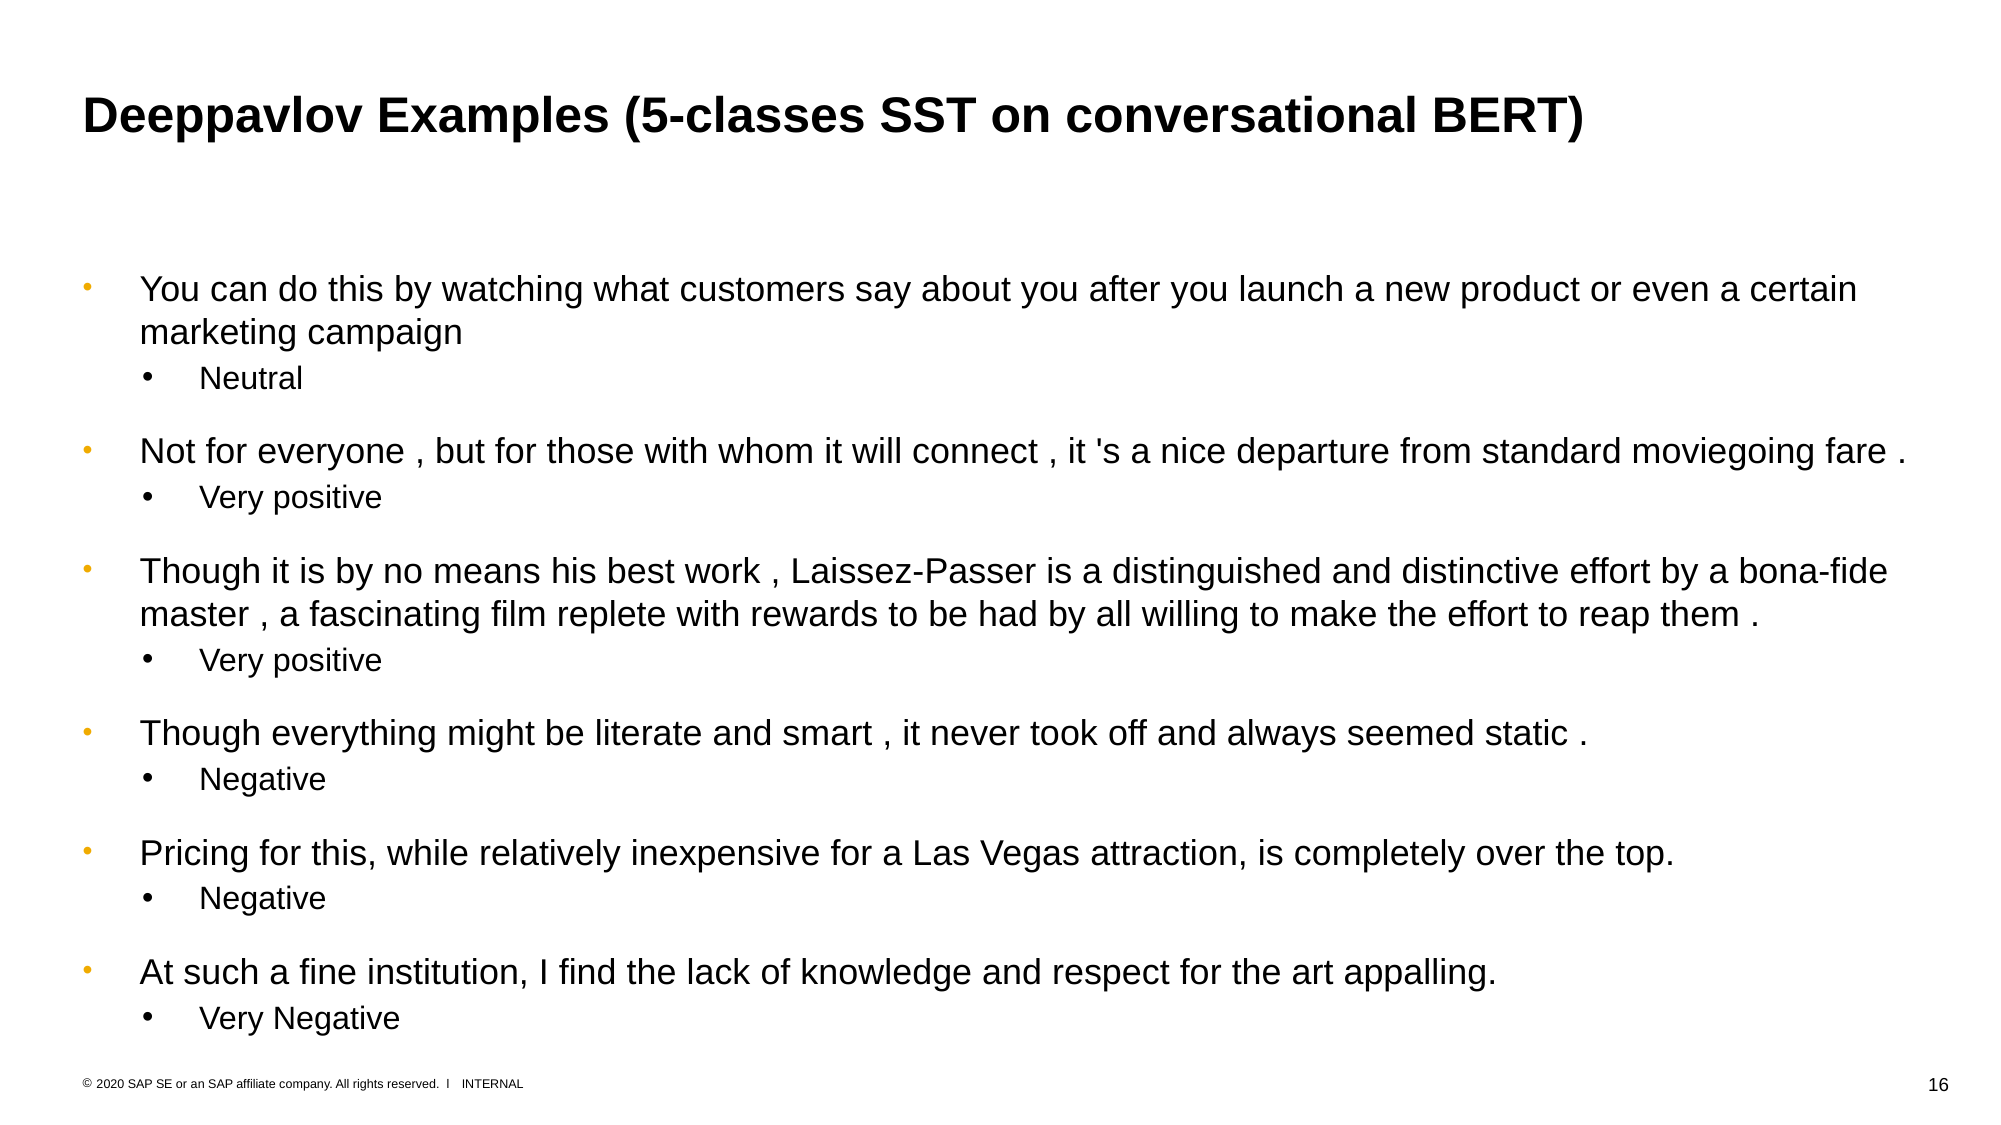

# Deeppavlov Examples (5-classes SST on conversational BERT)
You can do this by watching what customers say about you after you launch a new product or even a certain marketing campaign
Neutral
Not for everyone , but for those with whom it will connect , it 's a nice departure from standard moviegoing fare .
Very positive
Though it is by no means his best work , Laissez-Passer is a distinguished and distinctive effort by a bona-fide master , a fascinating film replete with rewards to be had by all willing to make the effort to reap them .
Very positive
Though everything might be literate and smart , it never took off and always seemed static .
Negative
Pricing for this, while relatively inexpensive for a Las Vegas attraction, is completely over the top.
Negative
At such a fine institution, I find the lack of knowledge and respect for the art appalling.
Very Negative